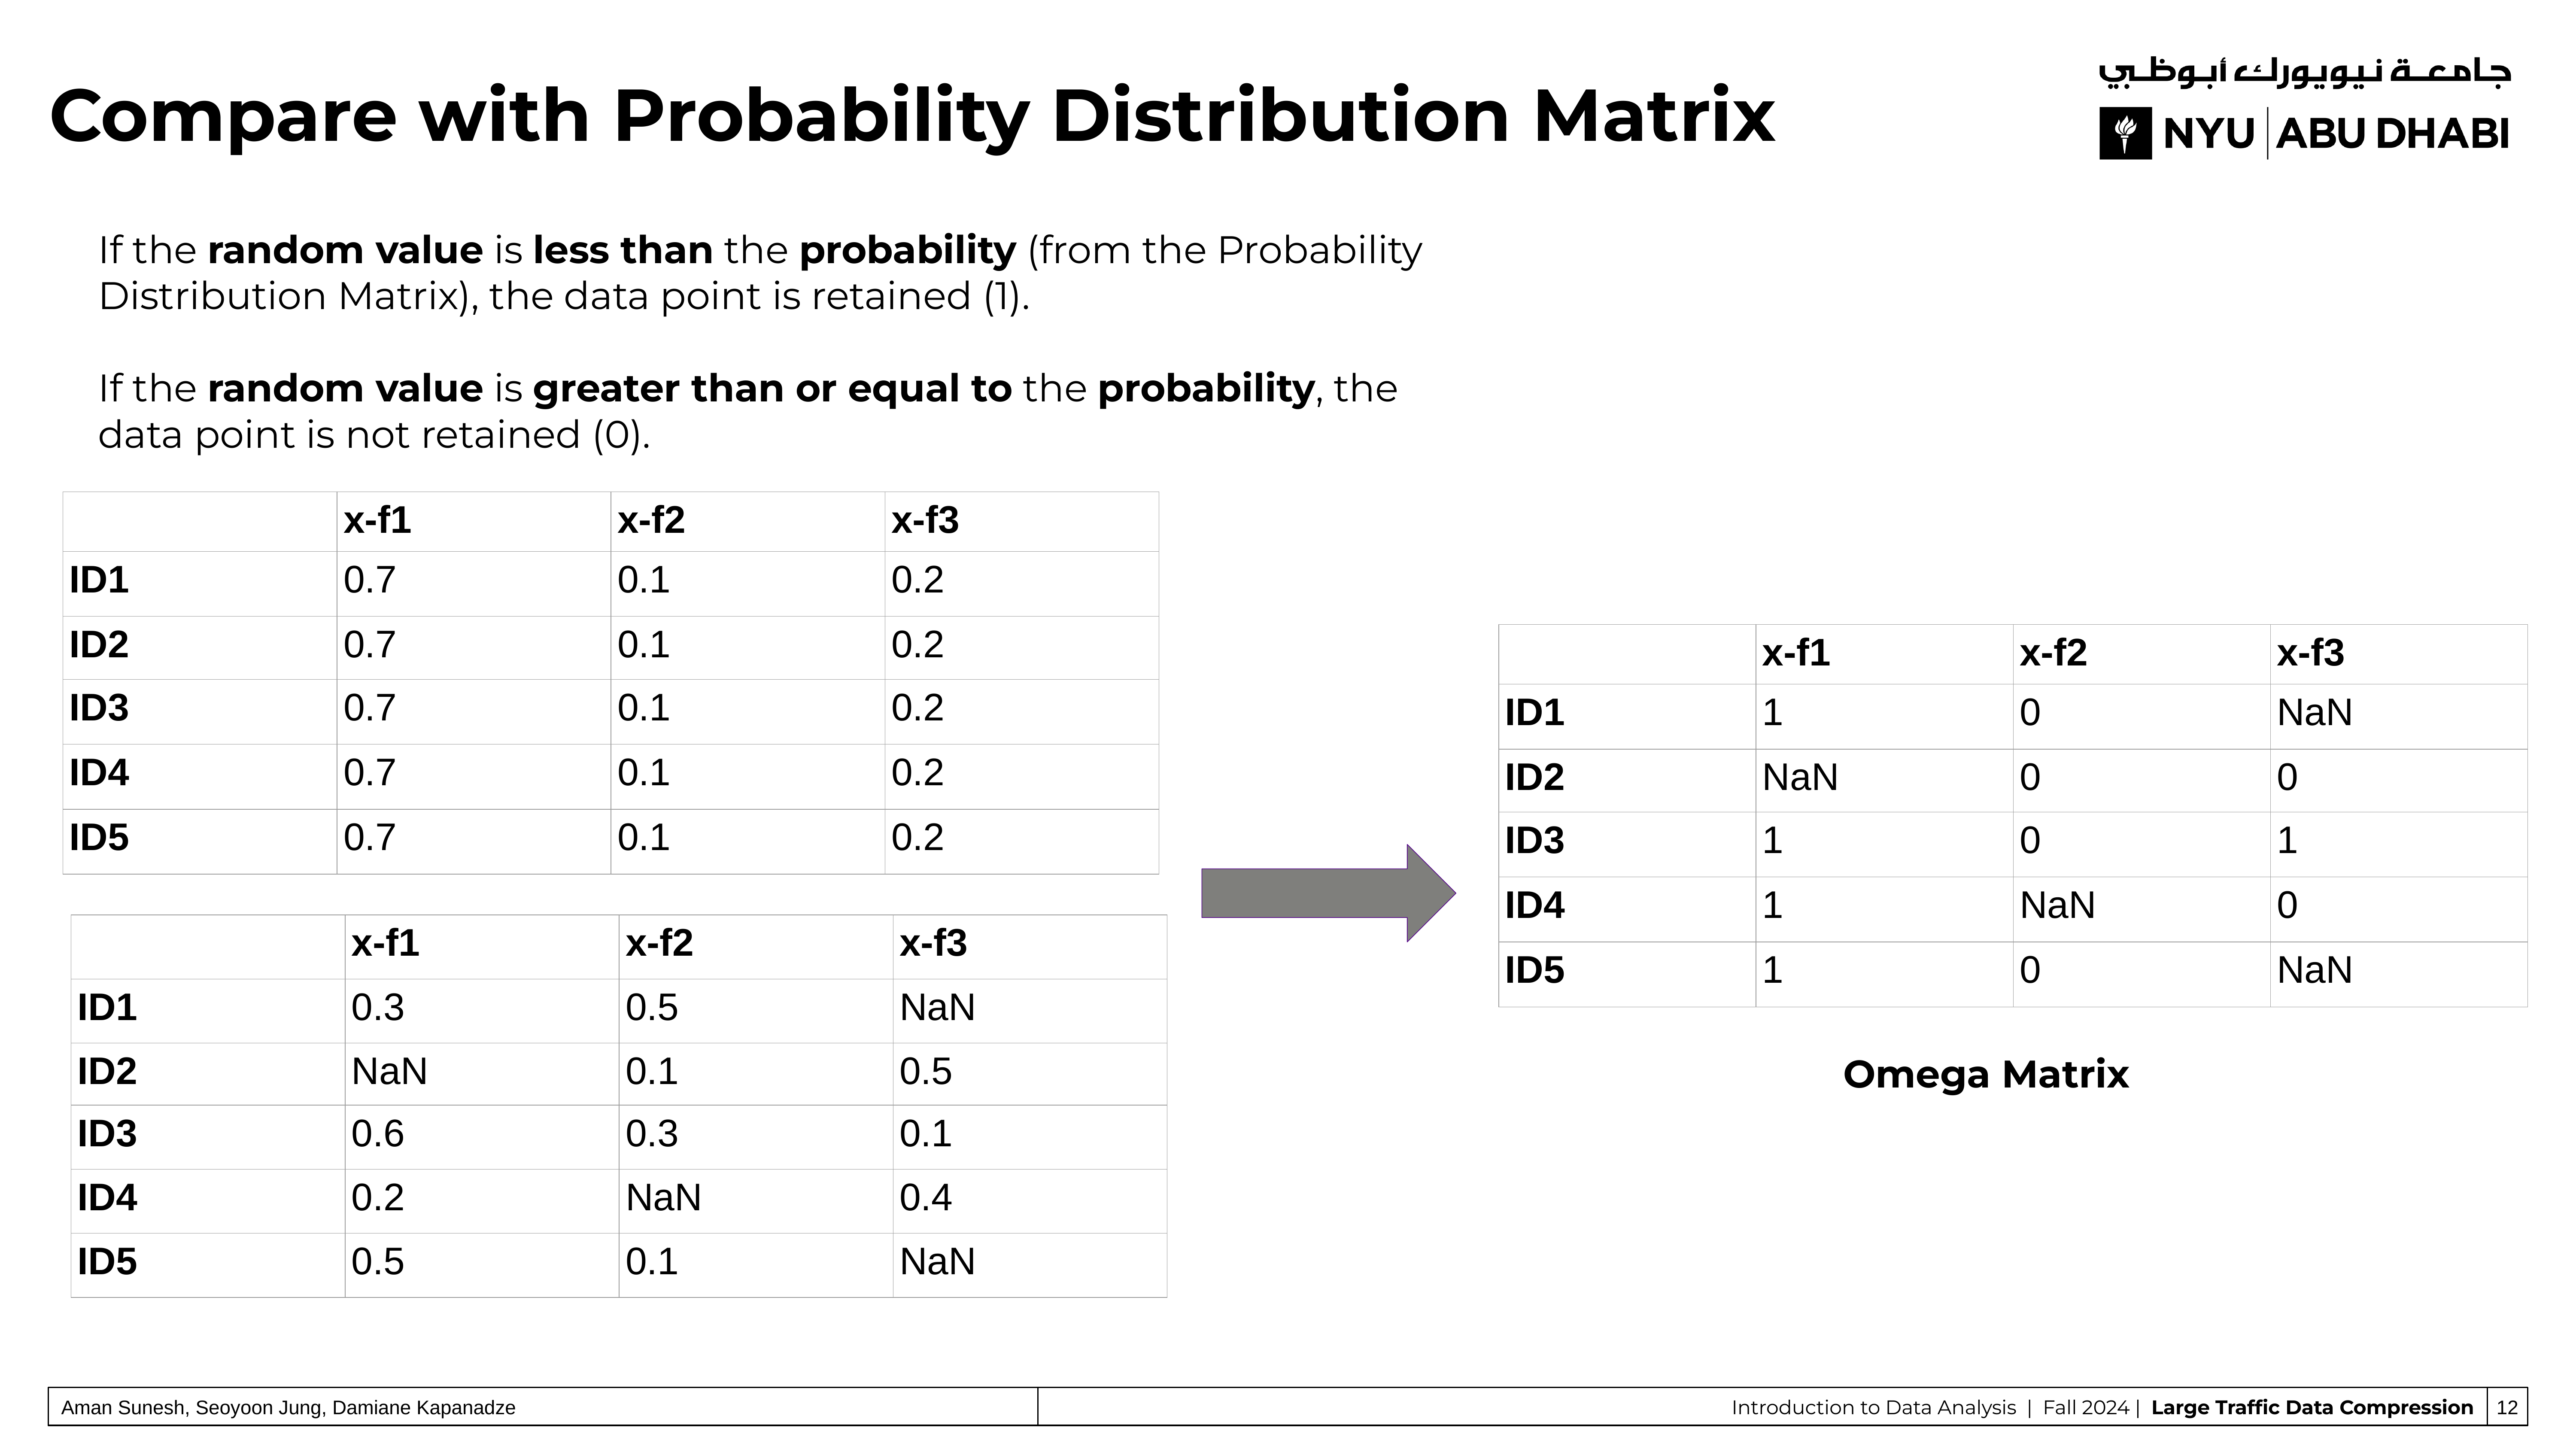

# Compare with Probability Distribution Matrix

If the random value is less than the probability (from the Probability Distribution Matrix), the data point is retained (1).

If the random value is greater than or equal to the probability, the data point is not retained (0).

|  | x-f1 | x-f2 | x-f3 |
| --- | --- | --- | --- |
| ID1 | 0.7 | 0.1 | 0.2 |
| ID2 | 0.7 | 0.1 | 0.2 |
| ID3 | 0.7 | 0.1 | 0.2 |
| ID4 | 0.7 | 0.1 | 0.2 |
| ID5 | 0.7 | 0.1 | 0.2 |
|  | x-f1 | x-f2 | x-f3 |
| --- | --- | --- | --- |
| ID1 | 1 | 0 | NaN |
| ID2 | NaN | 0 | 0 |
| ID3 | 1 | 0 | 1 |
| ID4 | 1 | NaN | 0 |
| ID5 | 1 | 0 | NaN |

|  | x-f1 | x-f2 | x-f3 |
| --- | --- | --- | --- |
| ID1 | 0.3 | 0.5 | NaN |
| ID2 | NaN | 0.1 | 0.5 |
| ID3 | 0.6 | 0.3 | 0.1 |
| ID4 | 0.2 | NaN | 0.4 |
| ID5 | 0.5 | 0.1 | NaN |
Omega Matrix
Aman Sunesh, Seoyoon Jung, Damiane Kapanadze
Introduction to Data Analysis  |  Fall 2024 |  Large Traffic Data Compression
12